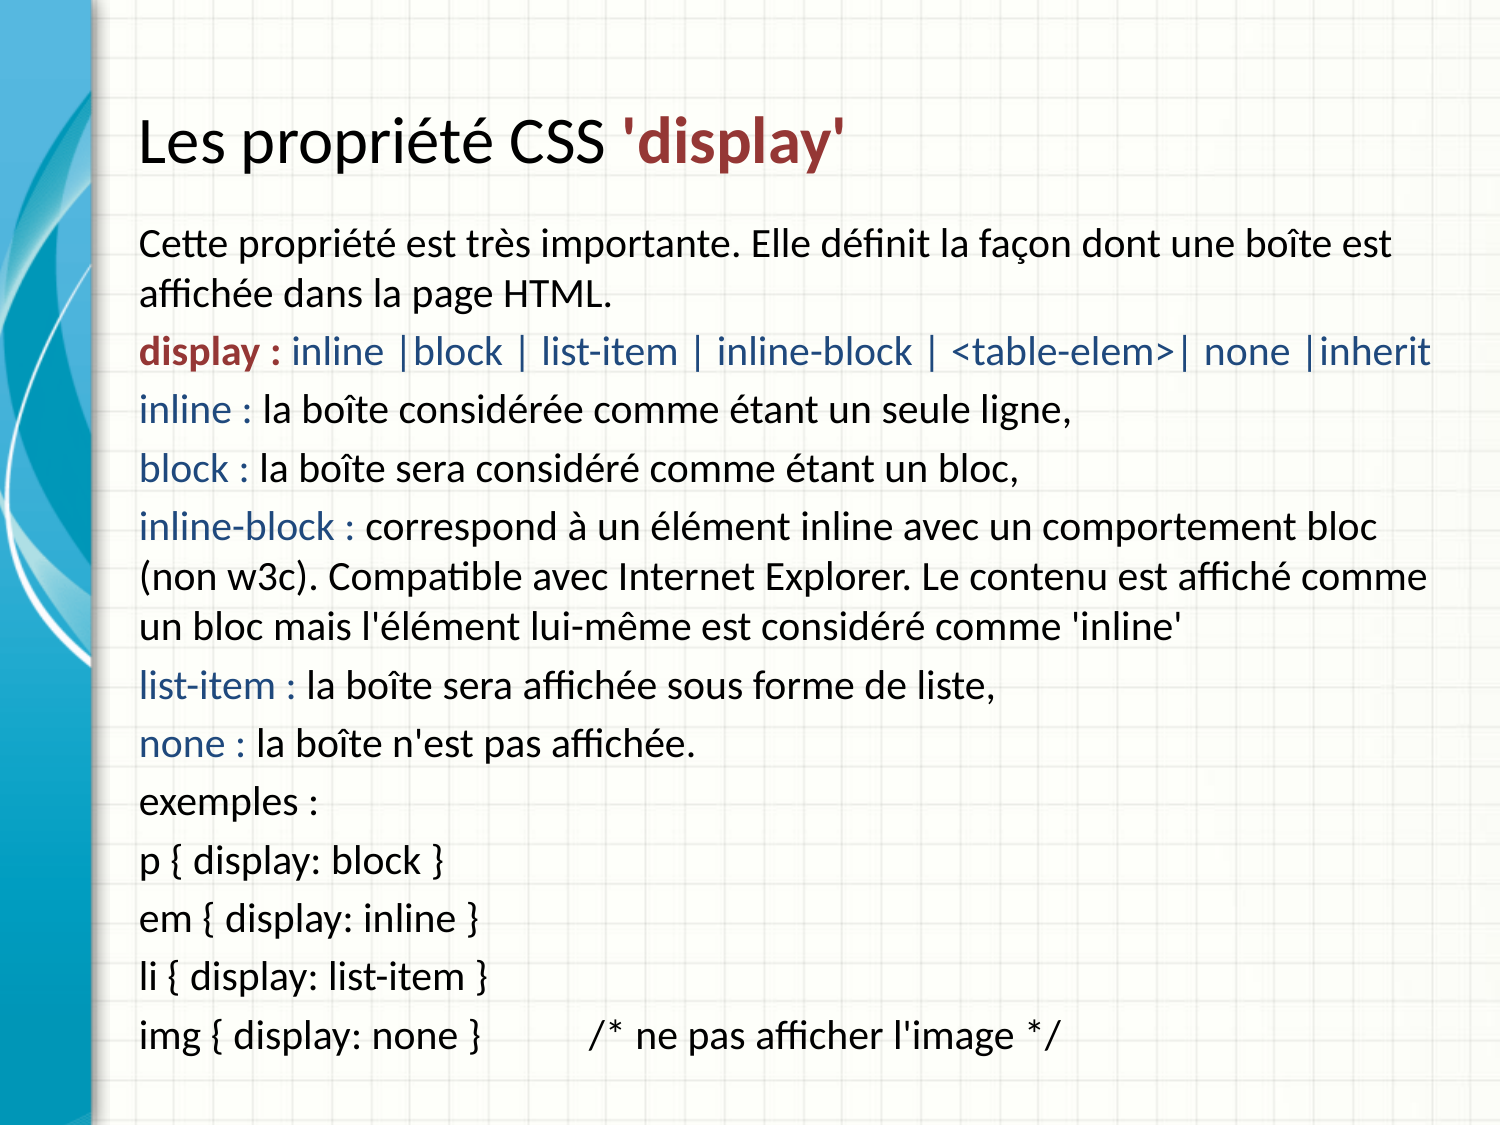

Les propriété CSS 'display'
Cette propriété est très importante. Elle définit la façon dont une boîte est  affichée dans la page HTML.
display : inline |block | list-item | inline-block | <table-elem>| none |inherit
inline : la boîte considérée comme étant un seule ligne,
block : la boîte sera considéré comme étant un bloc,
inline-block : correspond à un élément inline avec un comportement bloc (non w3c). Compatible avec Internet Explorer. Le contenu est affiché comme un bloc mais l'élément lui-même est considéré comme 'inline'
list-item : la boîte sera affichée sous forme de liste,
none : la boîte n'est pas affichée.
exemples :
p { display: block }
em { display: inline }
li { display: list-item }
img { display: none } 	/* ne pas afficher l'image */